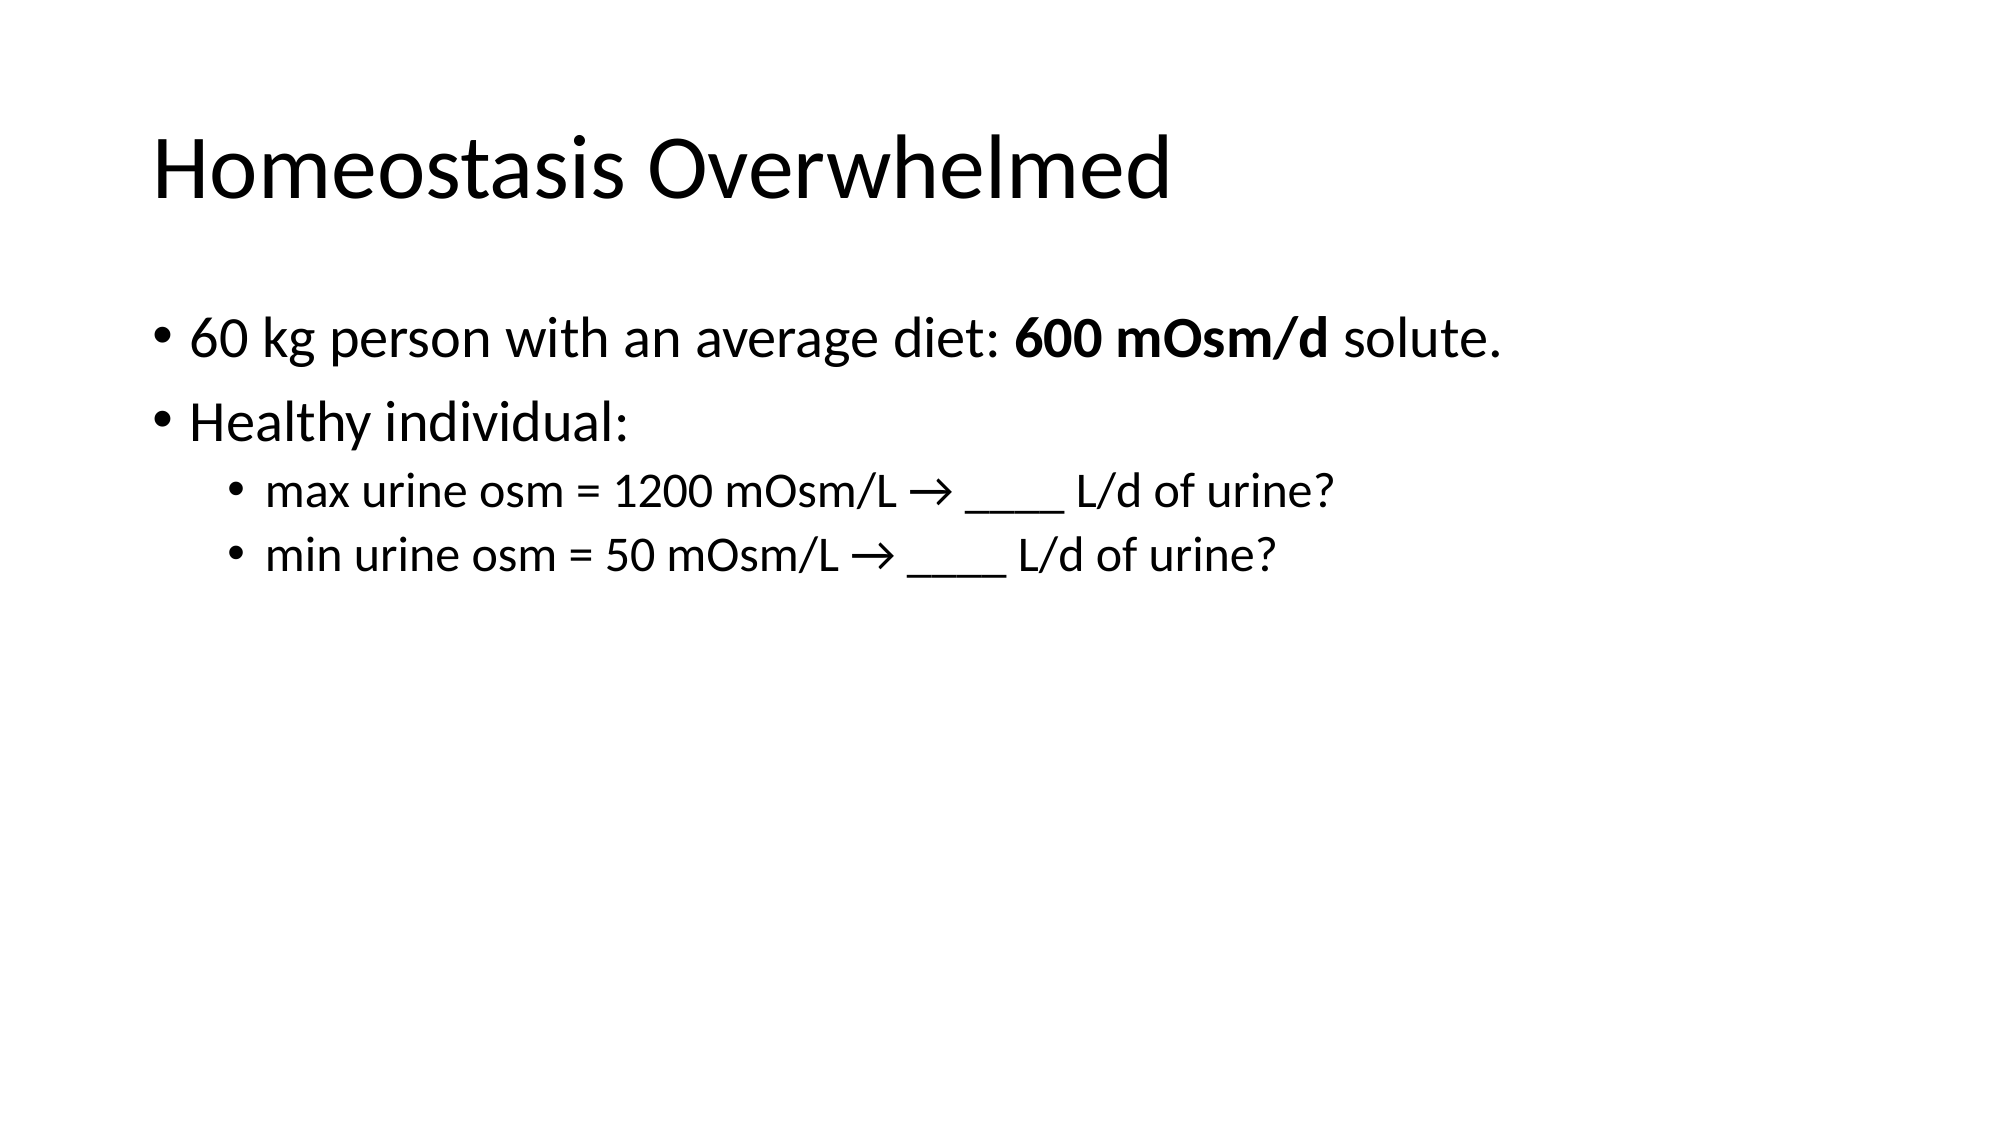

# Homeostasis Overwhelmed
60 kg person with an average diet: 600 mOsm/d solute.
Healthy individual:
max urine osm = 1200 mOsm/L → ____ L/d of urine?
min urine osm = 50 mOsm/L → ____ L/d of urine?